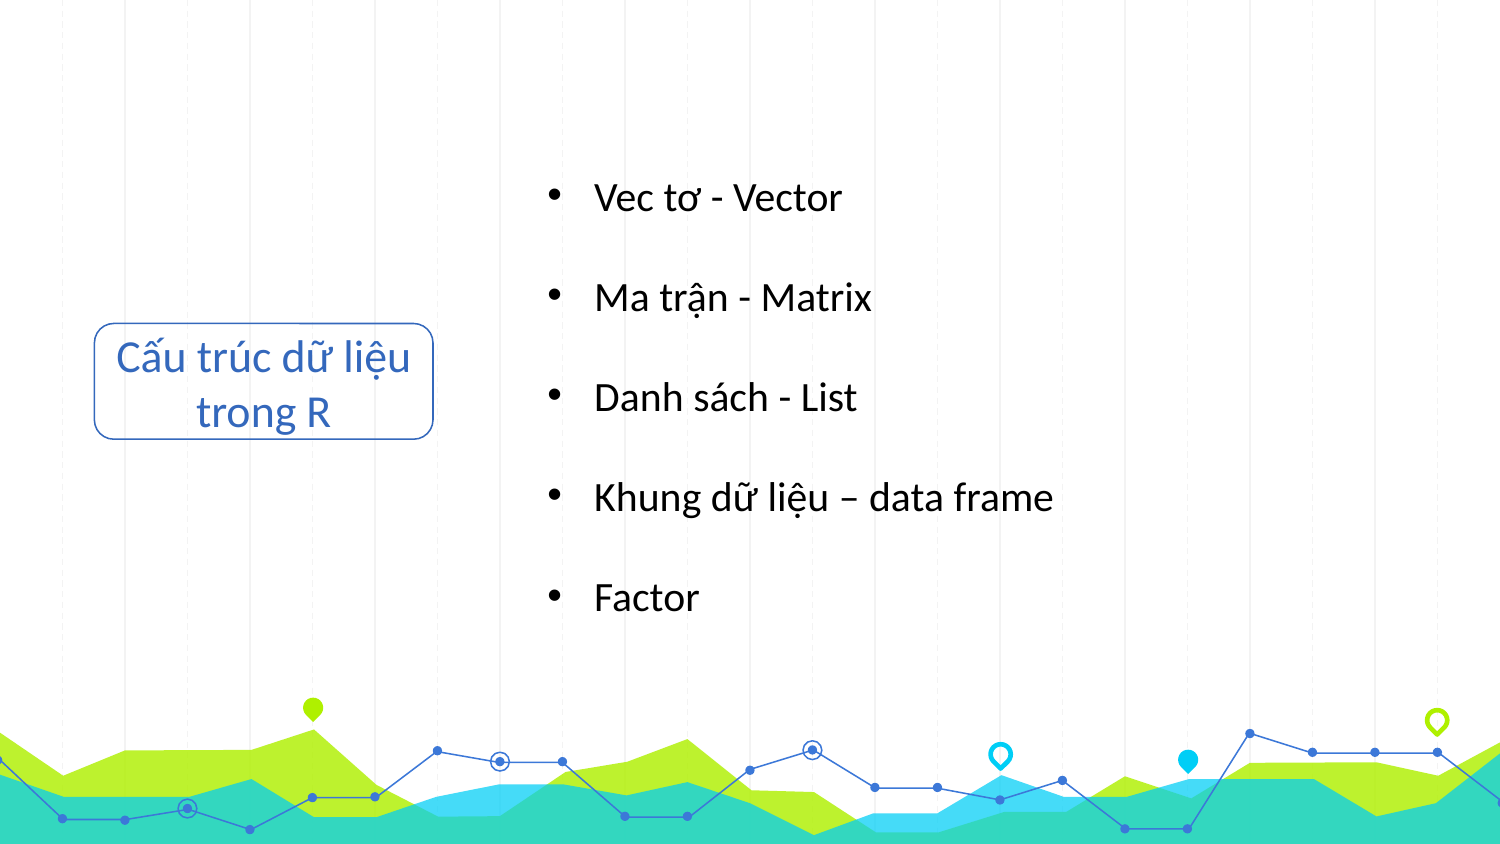

Vec tơ - Vector

Ma trận - Matrix

Danh sách - List

Khung dữ liệu – data frame

Factor
Cấu trúc dữ liệu trong R